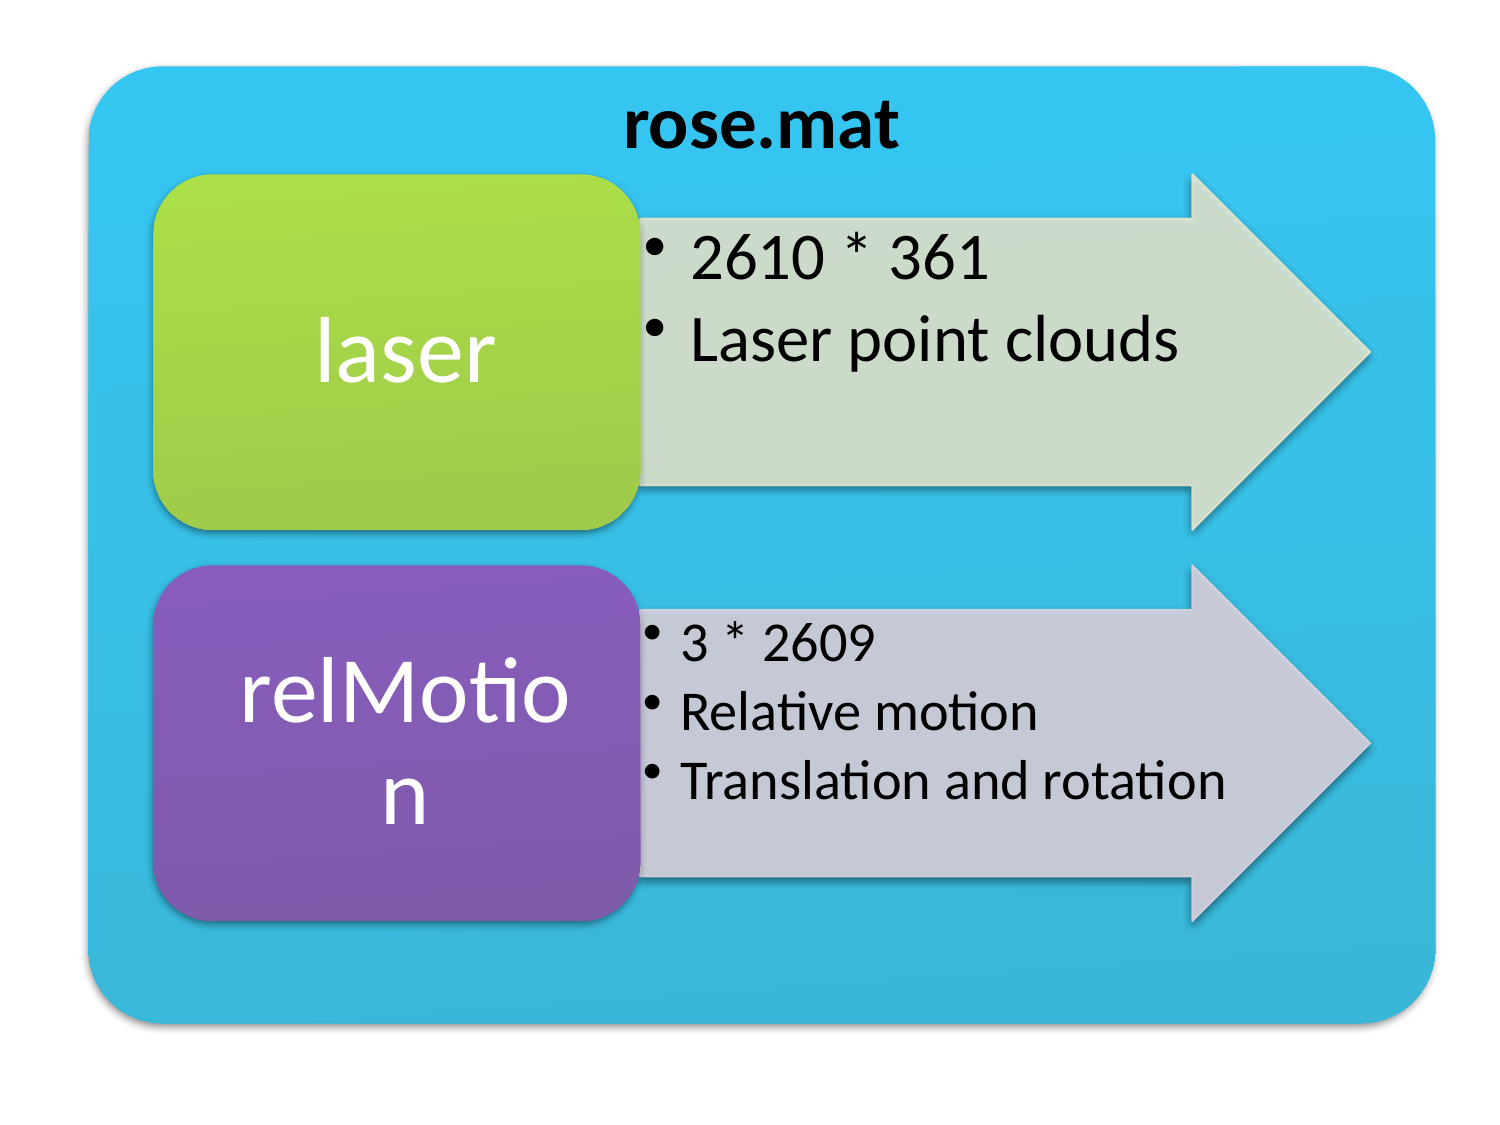

rose.mat

2610 * 361
Laser point clouds
laser
3 * 2609
Relative motion
Translation and rotation
relMotion